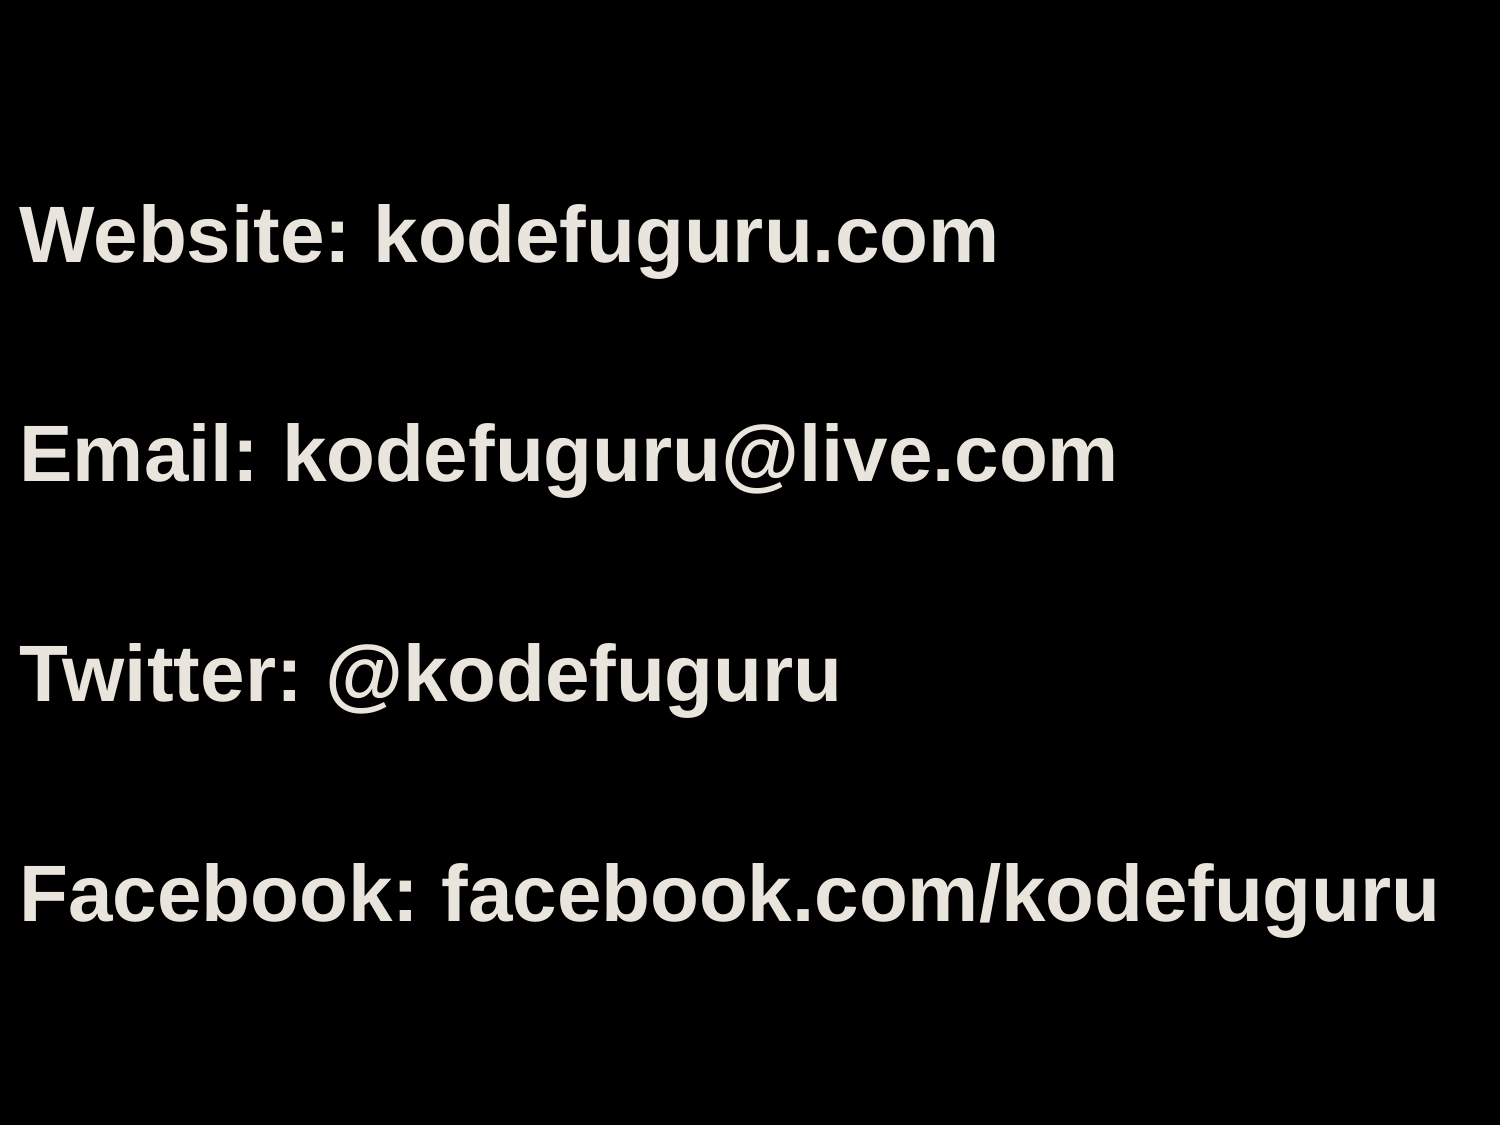

Website: kodefuguru.com

Email: kodefuguru@live.com

Twitter: @kodefuguru

Facebook: facebook.com/kodefuguru